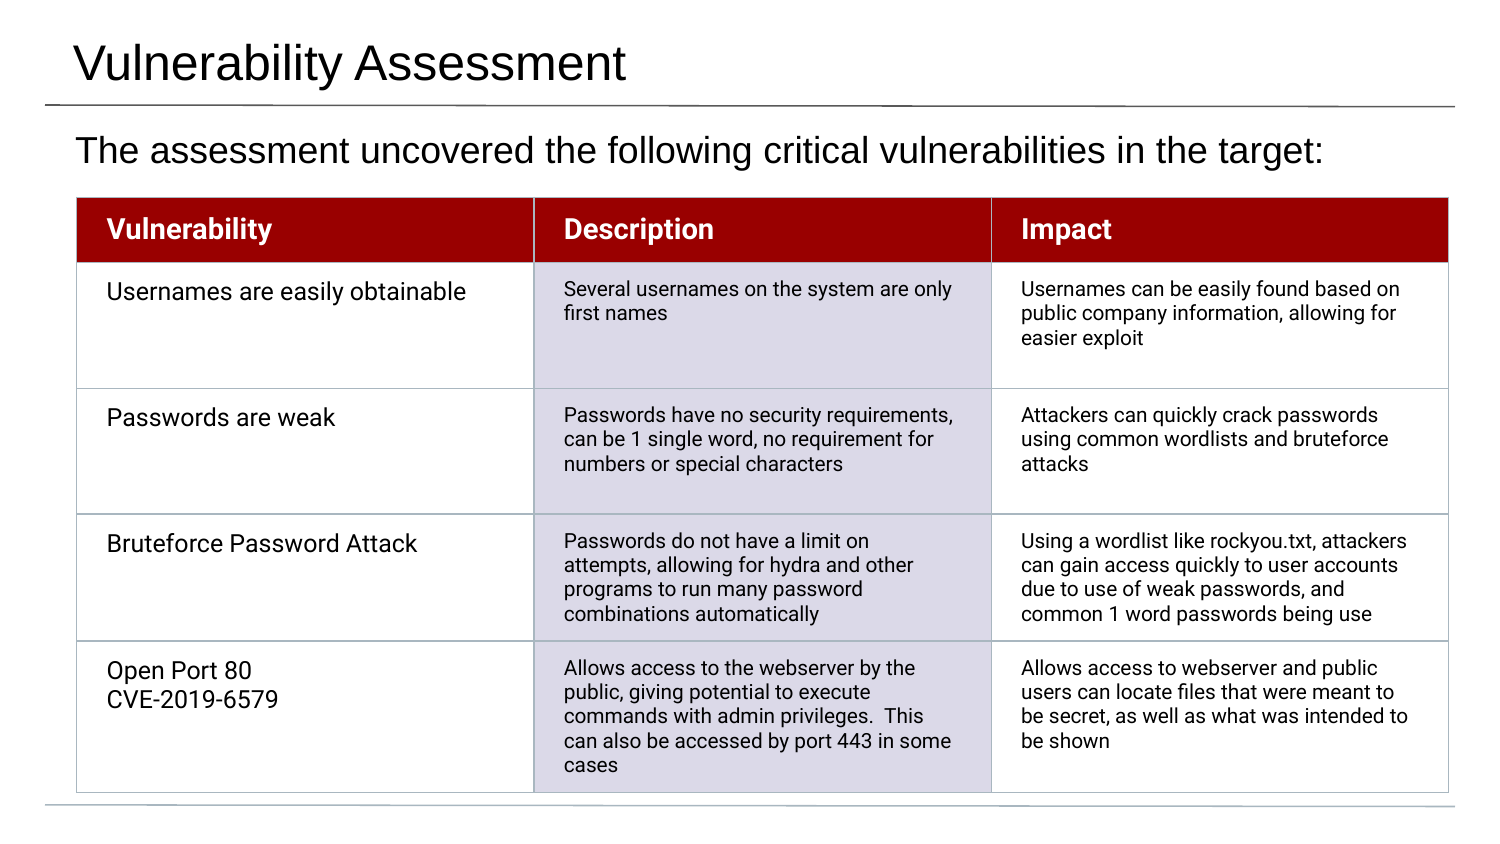

# Vulnerability Assessment
The assessment uncovered the following critical vulnerabilities in the target:
| Vulnerability | Description | Impact |
| --- | --- | --- |
| Usernames are easily obtainable | Several usernames on the system are only first names | Usernames can be easily found based on public company information, allowing for easier exploit |
| Passwords are weak | Passwords have no security requirements, can be 1 single word, no requirement for numbers or special characters | Attackers can quickly crack passwords using common wordlists and bruteforce attacks |
| Bruteforce Password Attack | Passwords do not have a limit on attempts, allowing for hydra and other programs to run many password combinations automatically | Using a wordlist like rockyou.txt, attackers can gain access quickly to user accounts due to use of weak passwords, and common 1 word passwords being use |
| Open Port 80 CVE-2019-6579 | Allows access to the webserver by the public, giving potential to execute commands with admin privileges. This can also be accessed by port 443 in some cases | Allows access to webserver and public users can locate files that were meant to be secret, as well as what was intended to be shown |